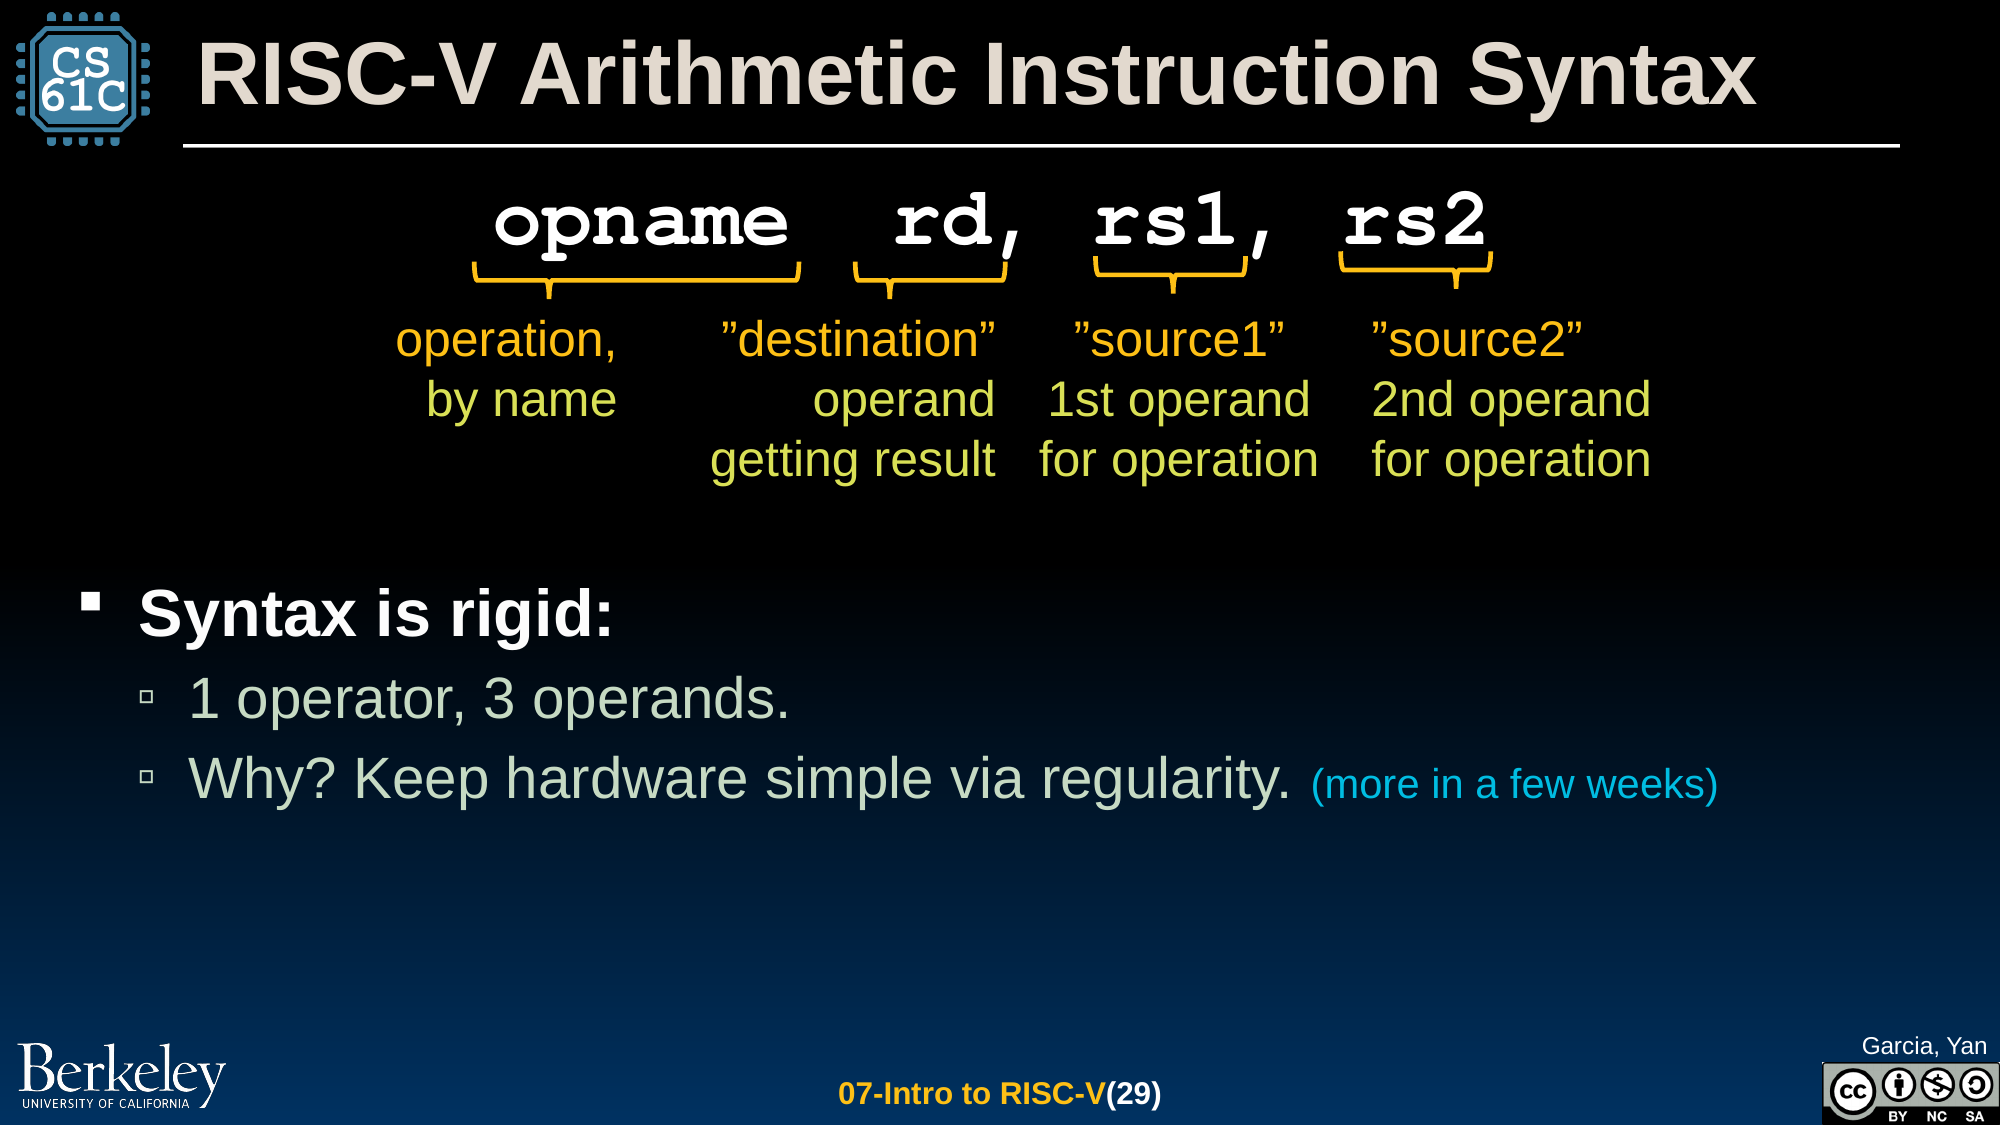

# RISC-V Arithmetic Instruction Syntax

opname  rd, rs1, rs2

operation, by name
”destination”
operand getting result
”source1”
1st operand for operation
”source2”
2nd operand for operation
Syntax is rigid:
1 operator, 3 operands.
Why? Keep hardware simple via regularity. (more in a few weeks)